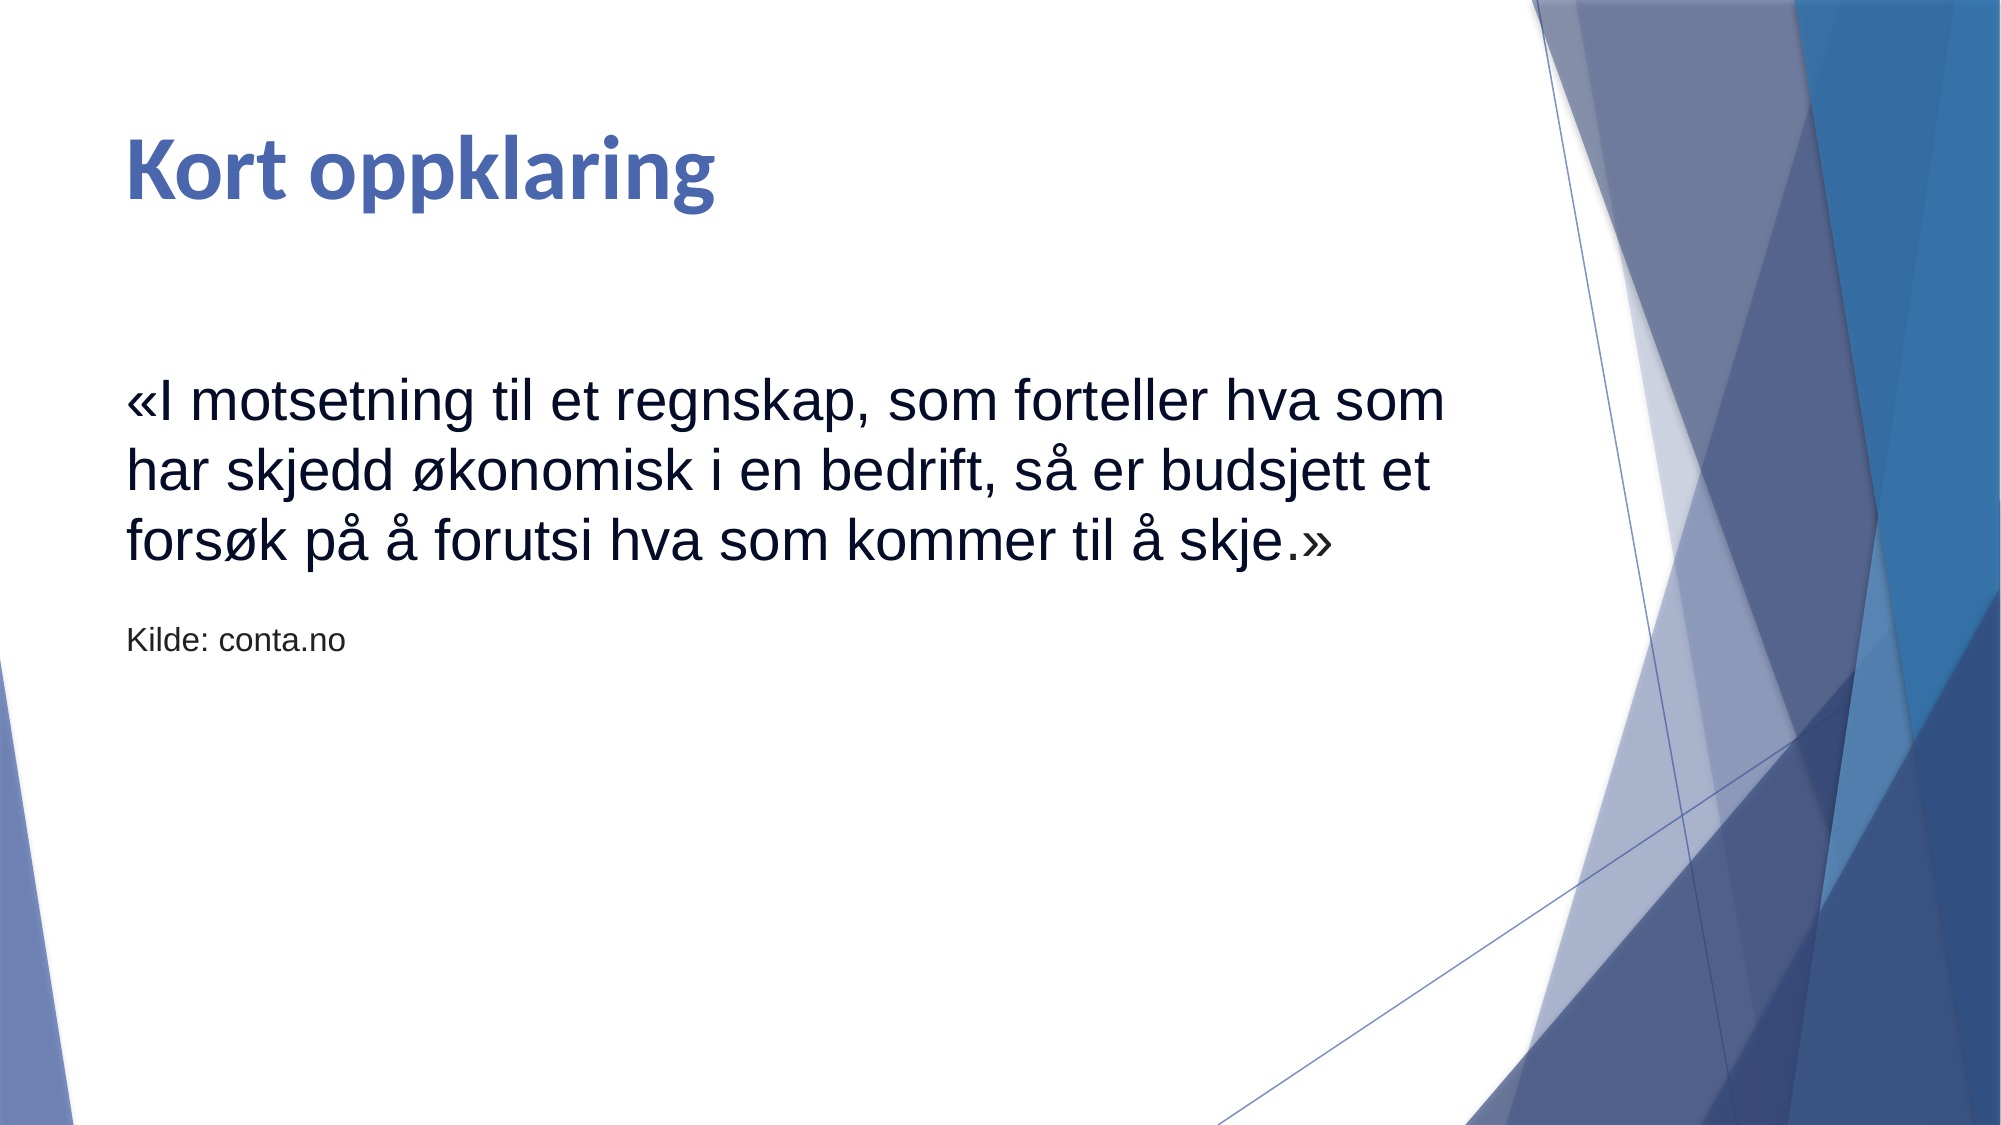

# Kort oppklaring
«I motsetning til et regnskap, som forteller hva som har skjedd økonomisk i en bedrift, så er budsjett et forsøk på å forutsi hva som kommer til å skje.»
Kilde: conta.no